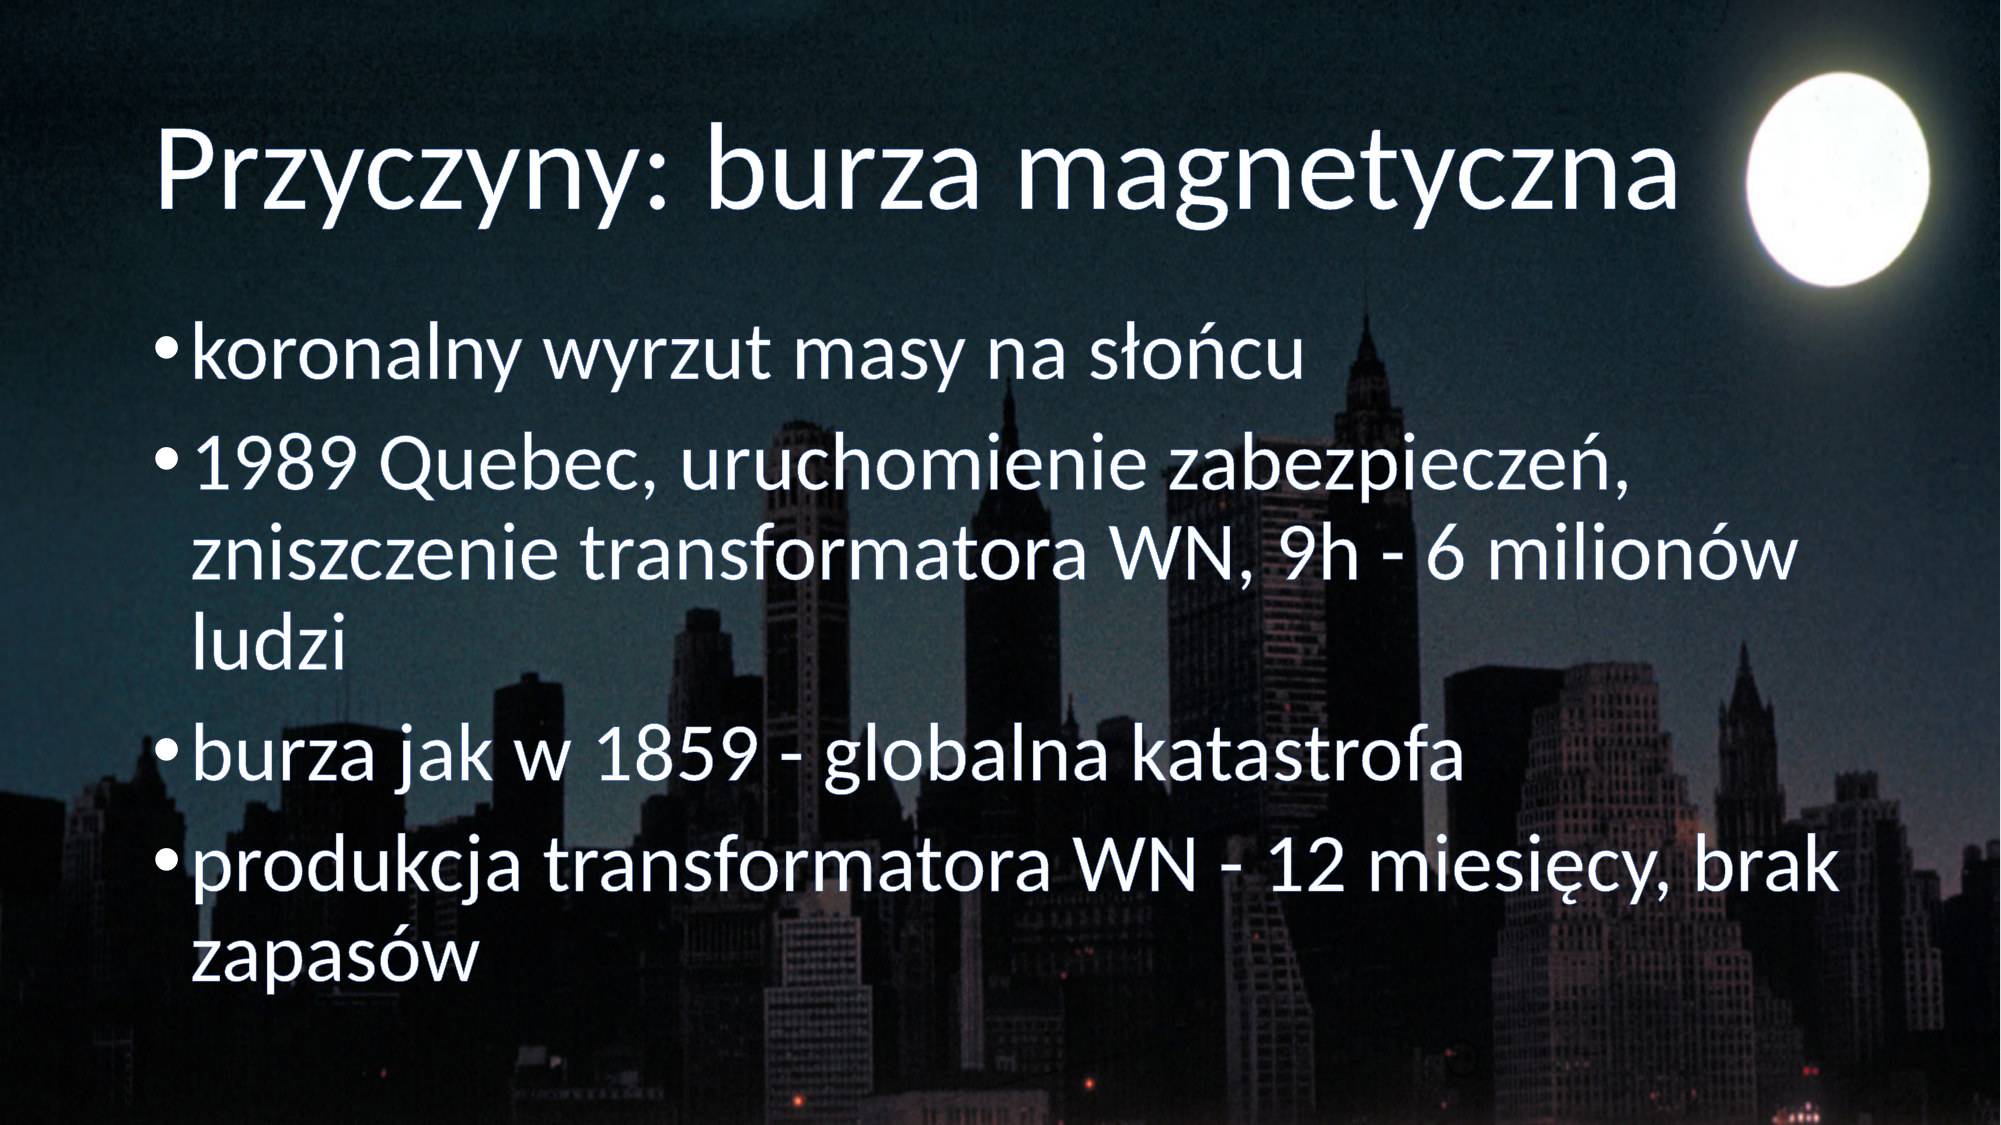

# Przyczyny: burza magnetyczna
koronalny wyrzut masy na słońcu
1989 Quebec, uruchomienie zabezpieczeń, zniszczenie transformatora WN, 9h - 6 milionów ludzi
burza jak w 1859 - globalna katastrofa
produkcja transformatora WN - 12 miesięcy, brak zapasów